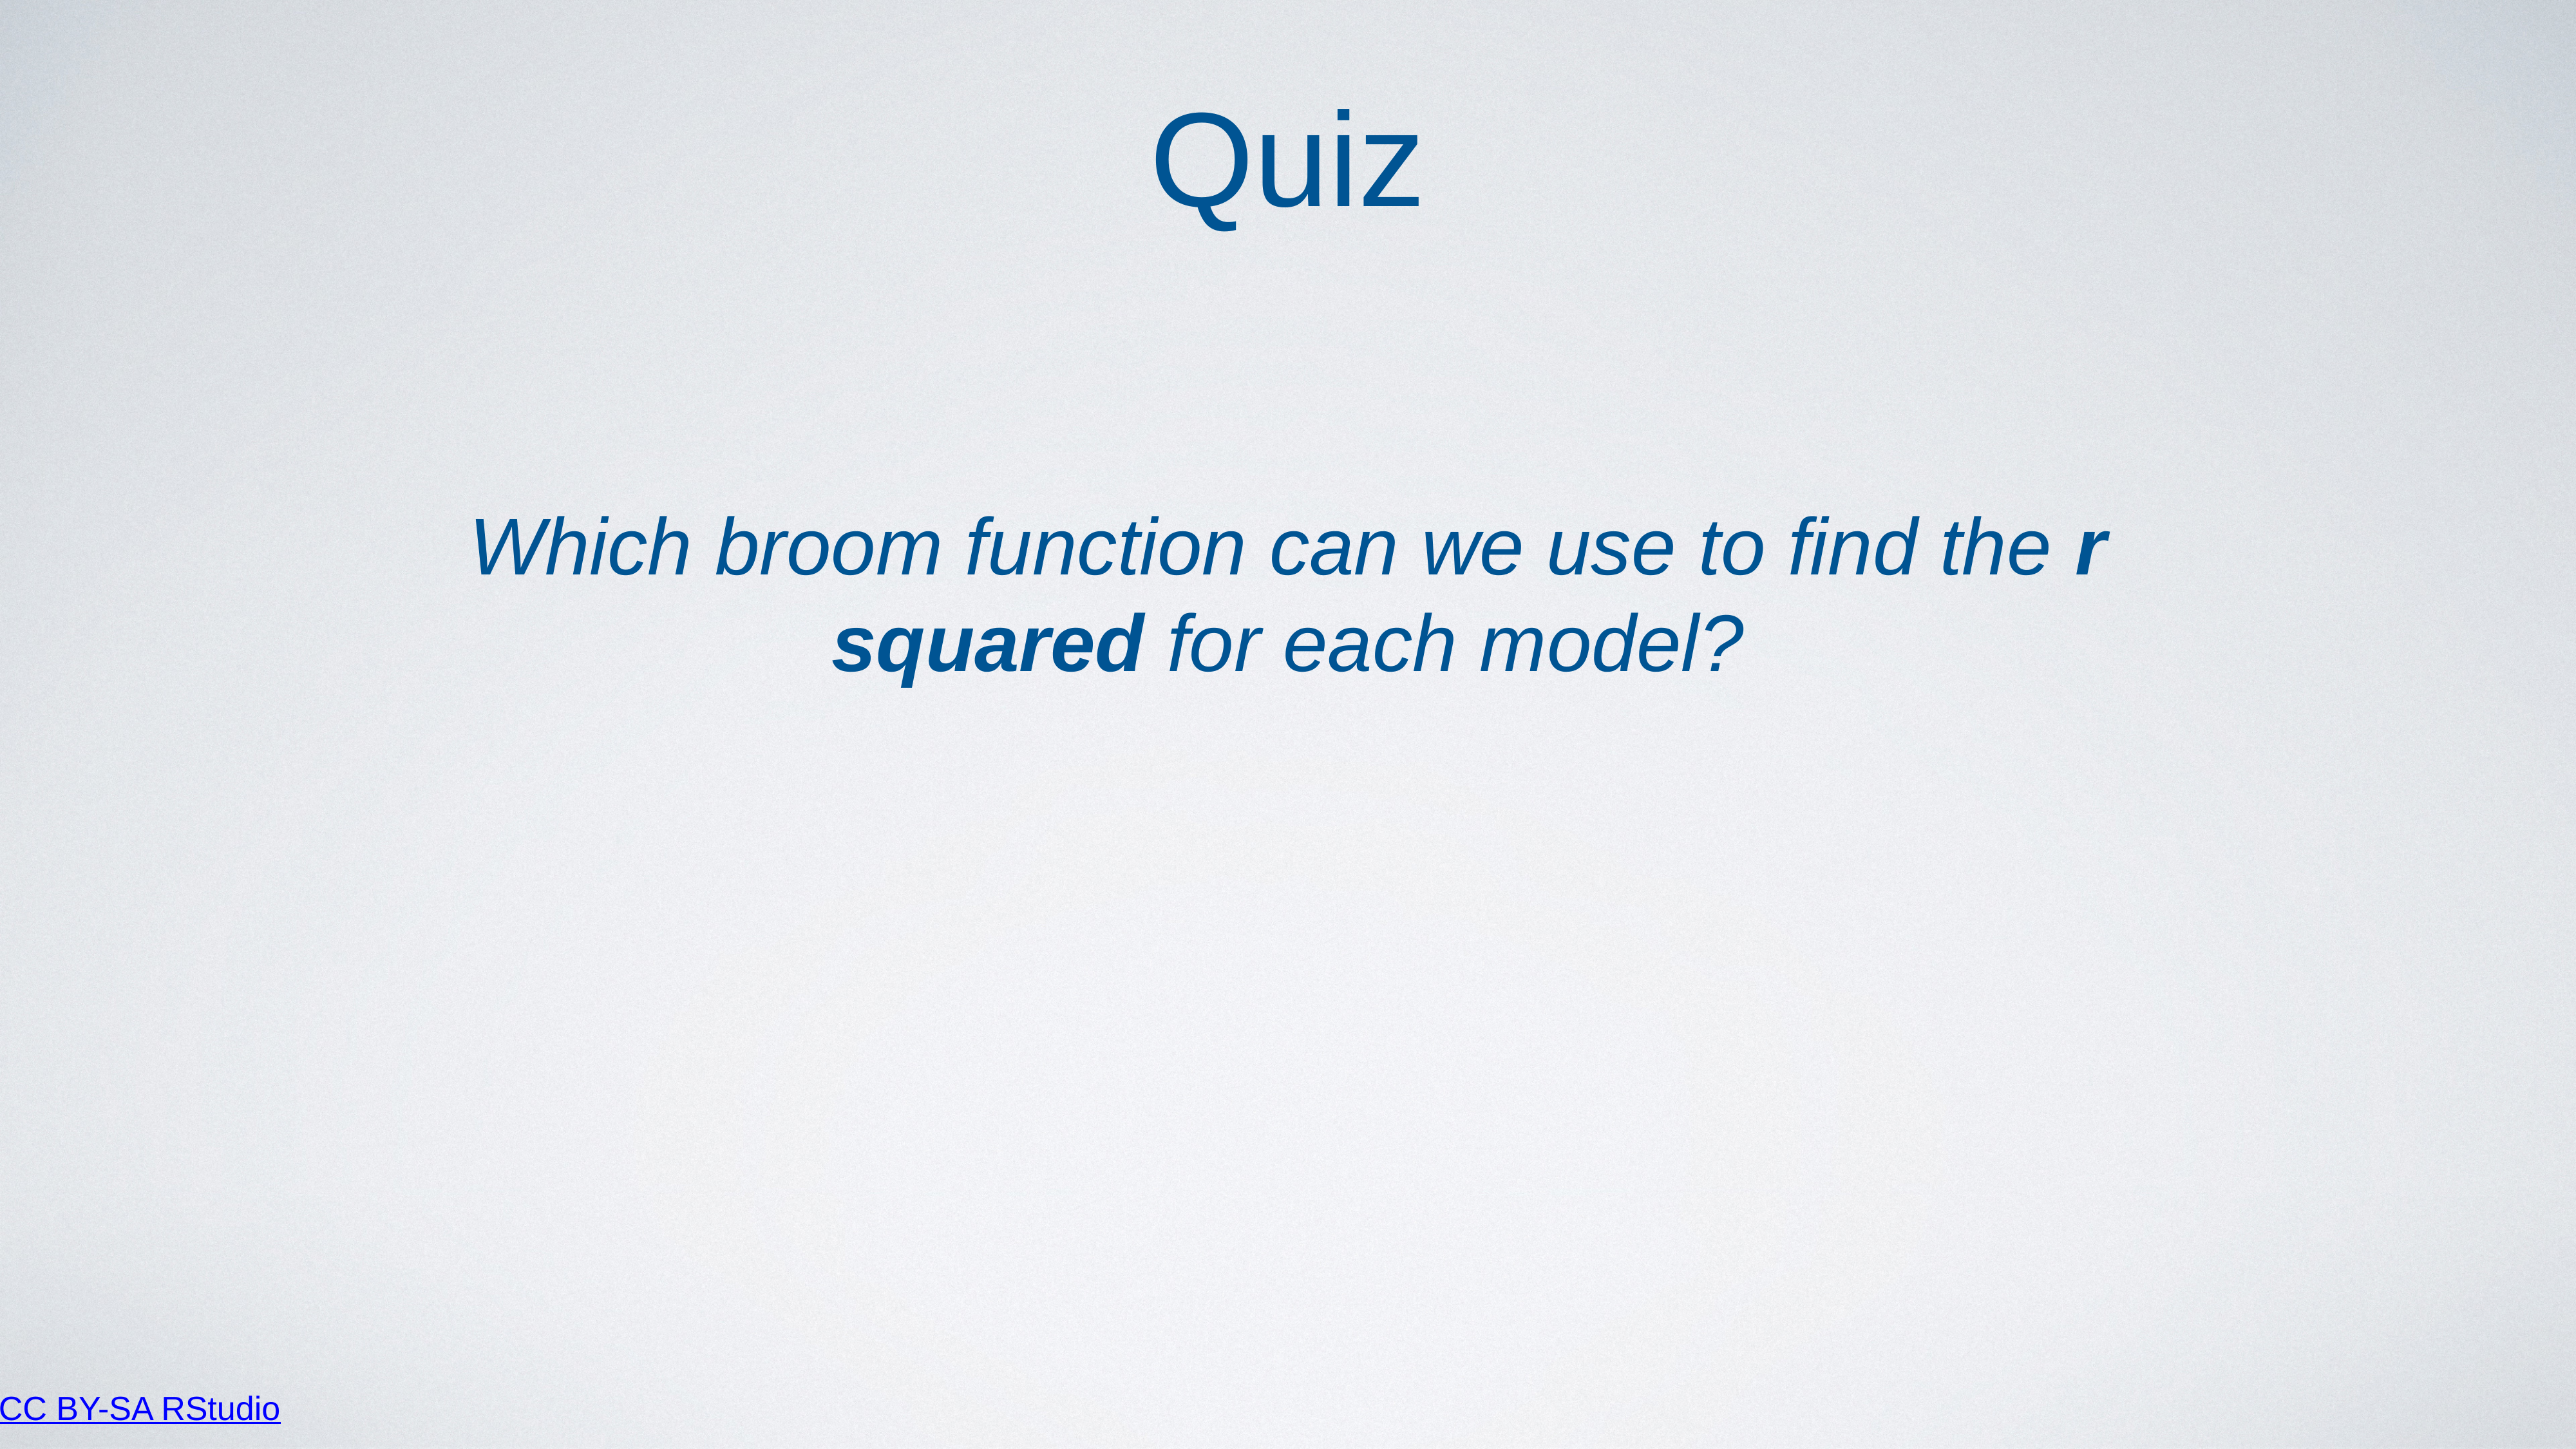

Quiz
Which broom function can we use to find the r squared for each model?